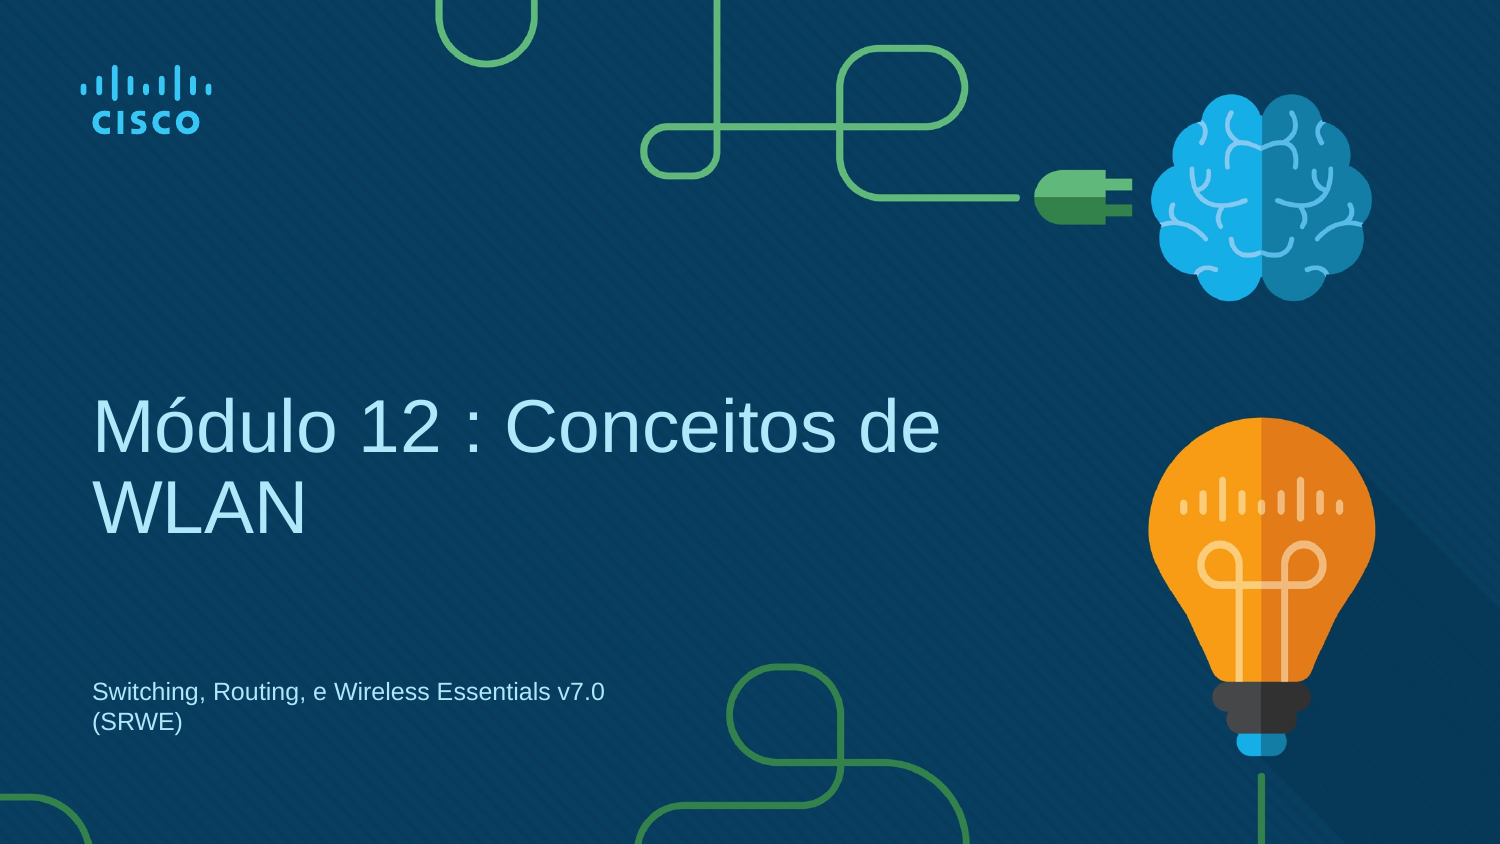

# Módulo 12 : Conceitos de WLAN
Switching, Routing, e Wireless Essentials v7.0 (SRWE)